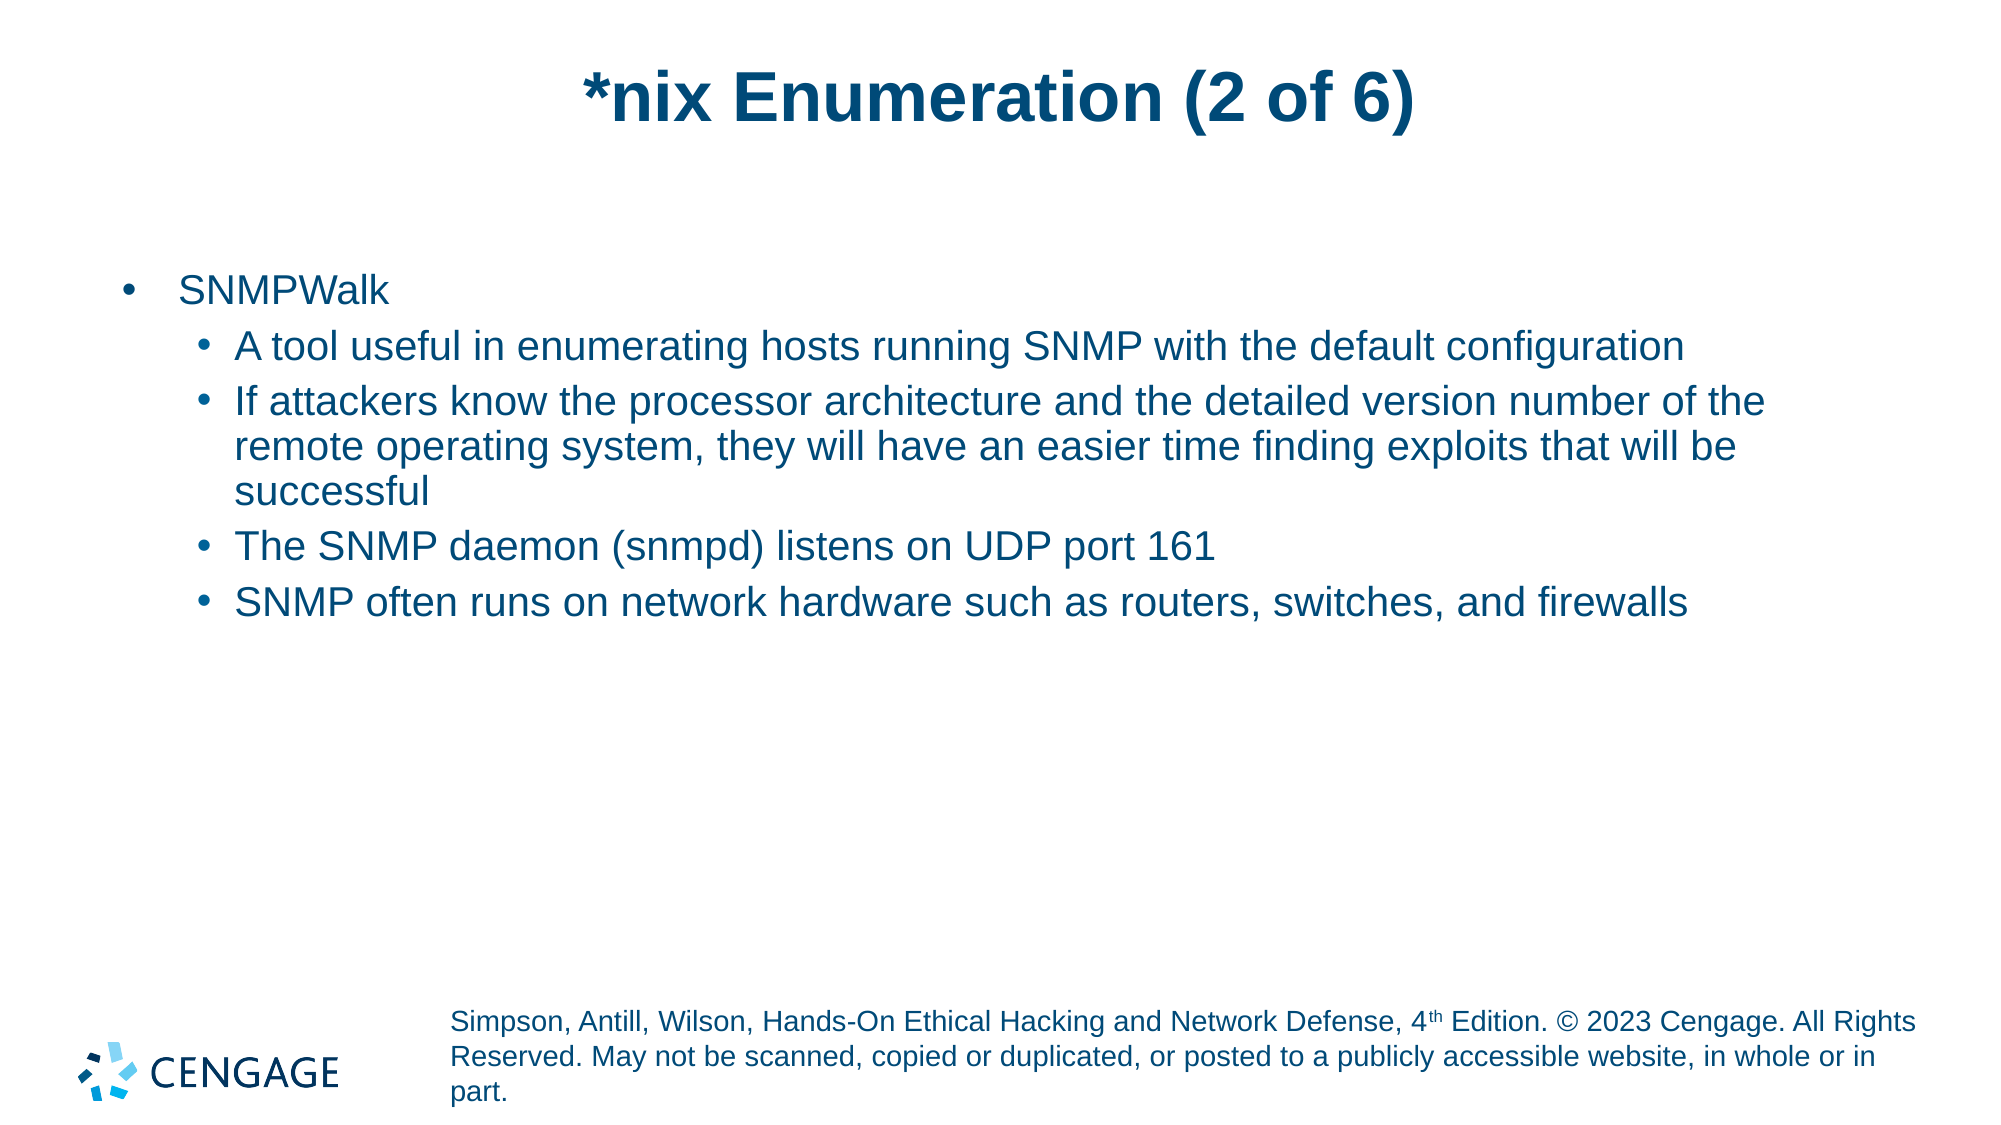

# *nix Enumeration (2 of 6)
SNMPWalk
A tool useful in enumerating hosts running SNMP with the default configuration
If attackers know the processor architecture and the detailed version number of the remote operating system, they will have an easier time finding exploits that will be successful
The SNMP daemon (snmpd) listens on UDP port 161
SNMP often runs on network hardware such as routers, switches, and firewalls